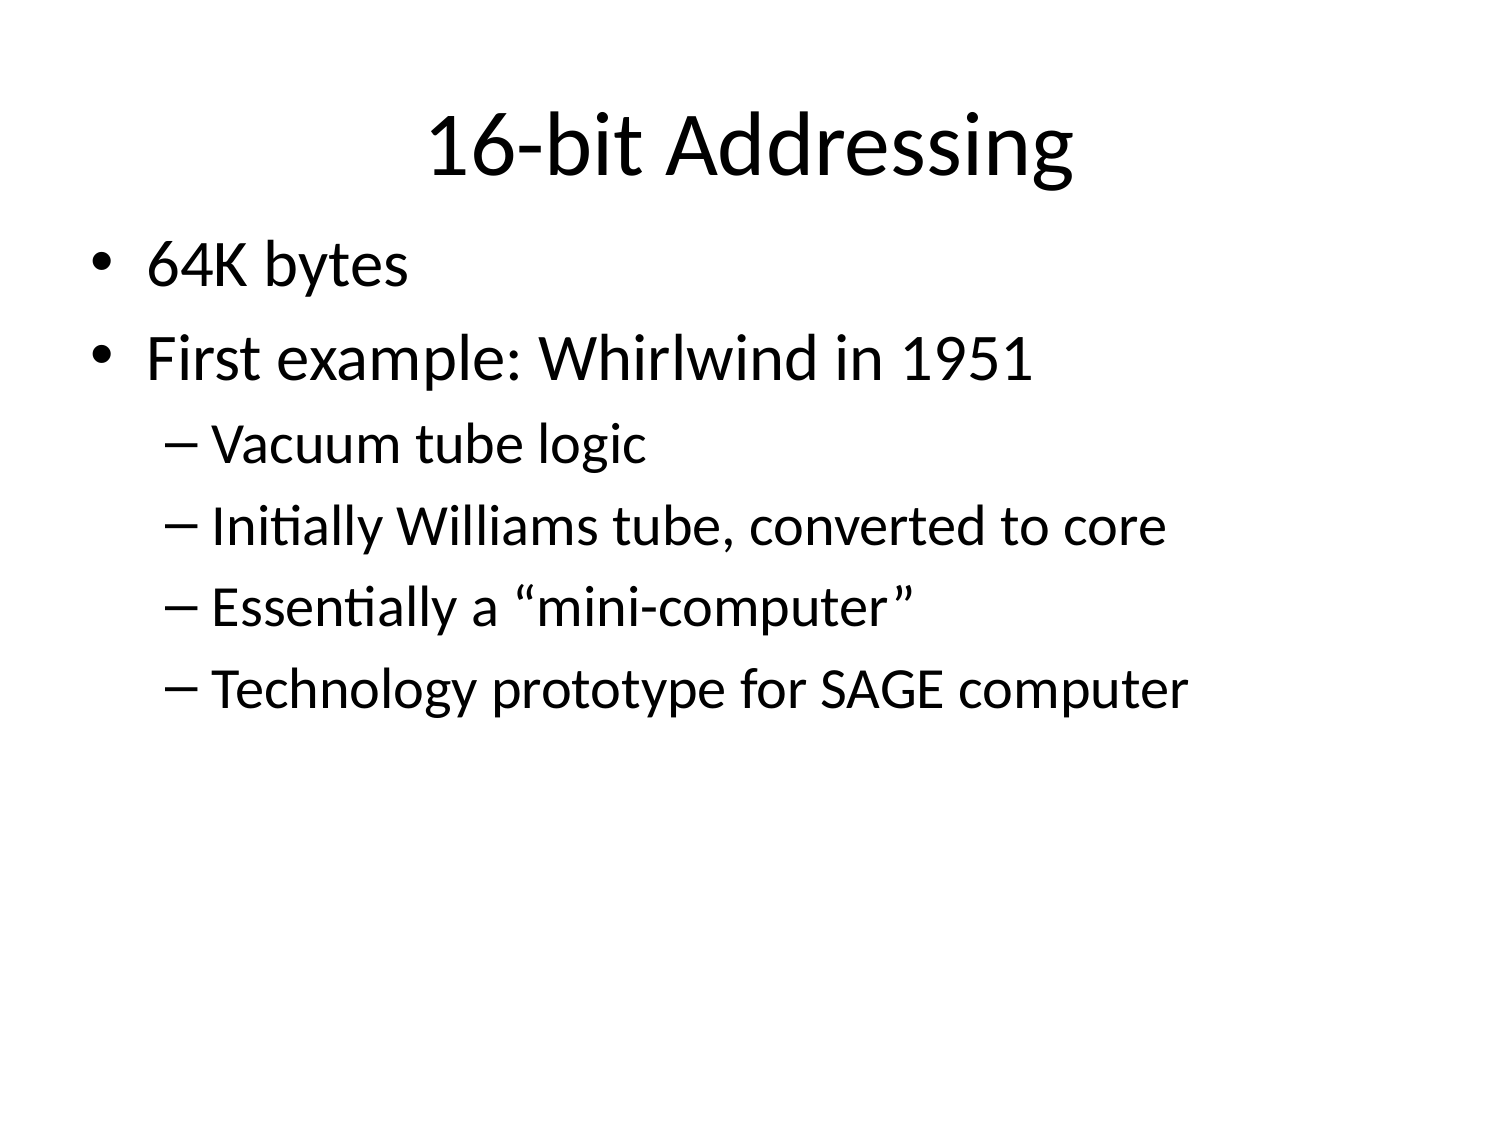

# 16-bit Addressing
64K bytes
First example: Whirlwind in 1951
Vacuum tube logic
Initially Williams tube, converted to core
Essentially a “mini-computer”
Technology prototype for SAGE computer